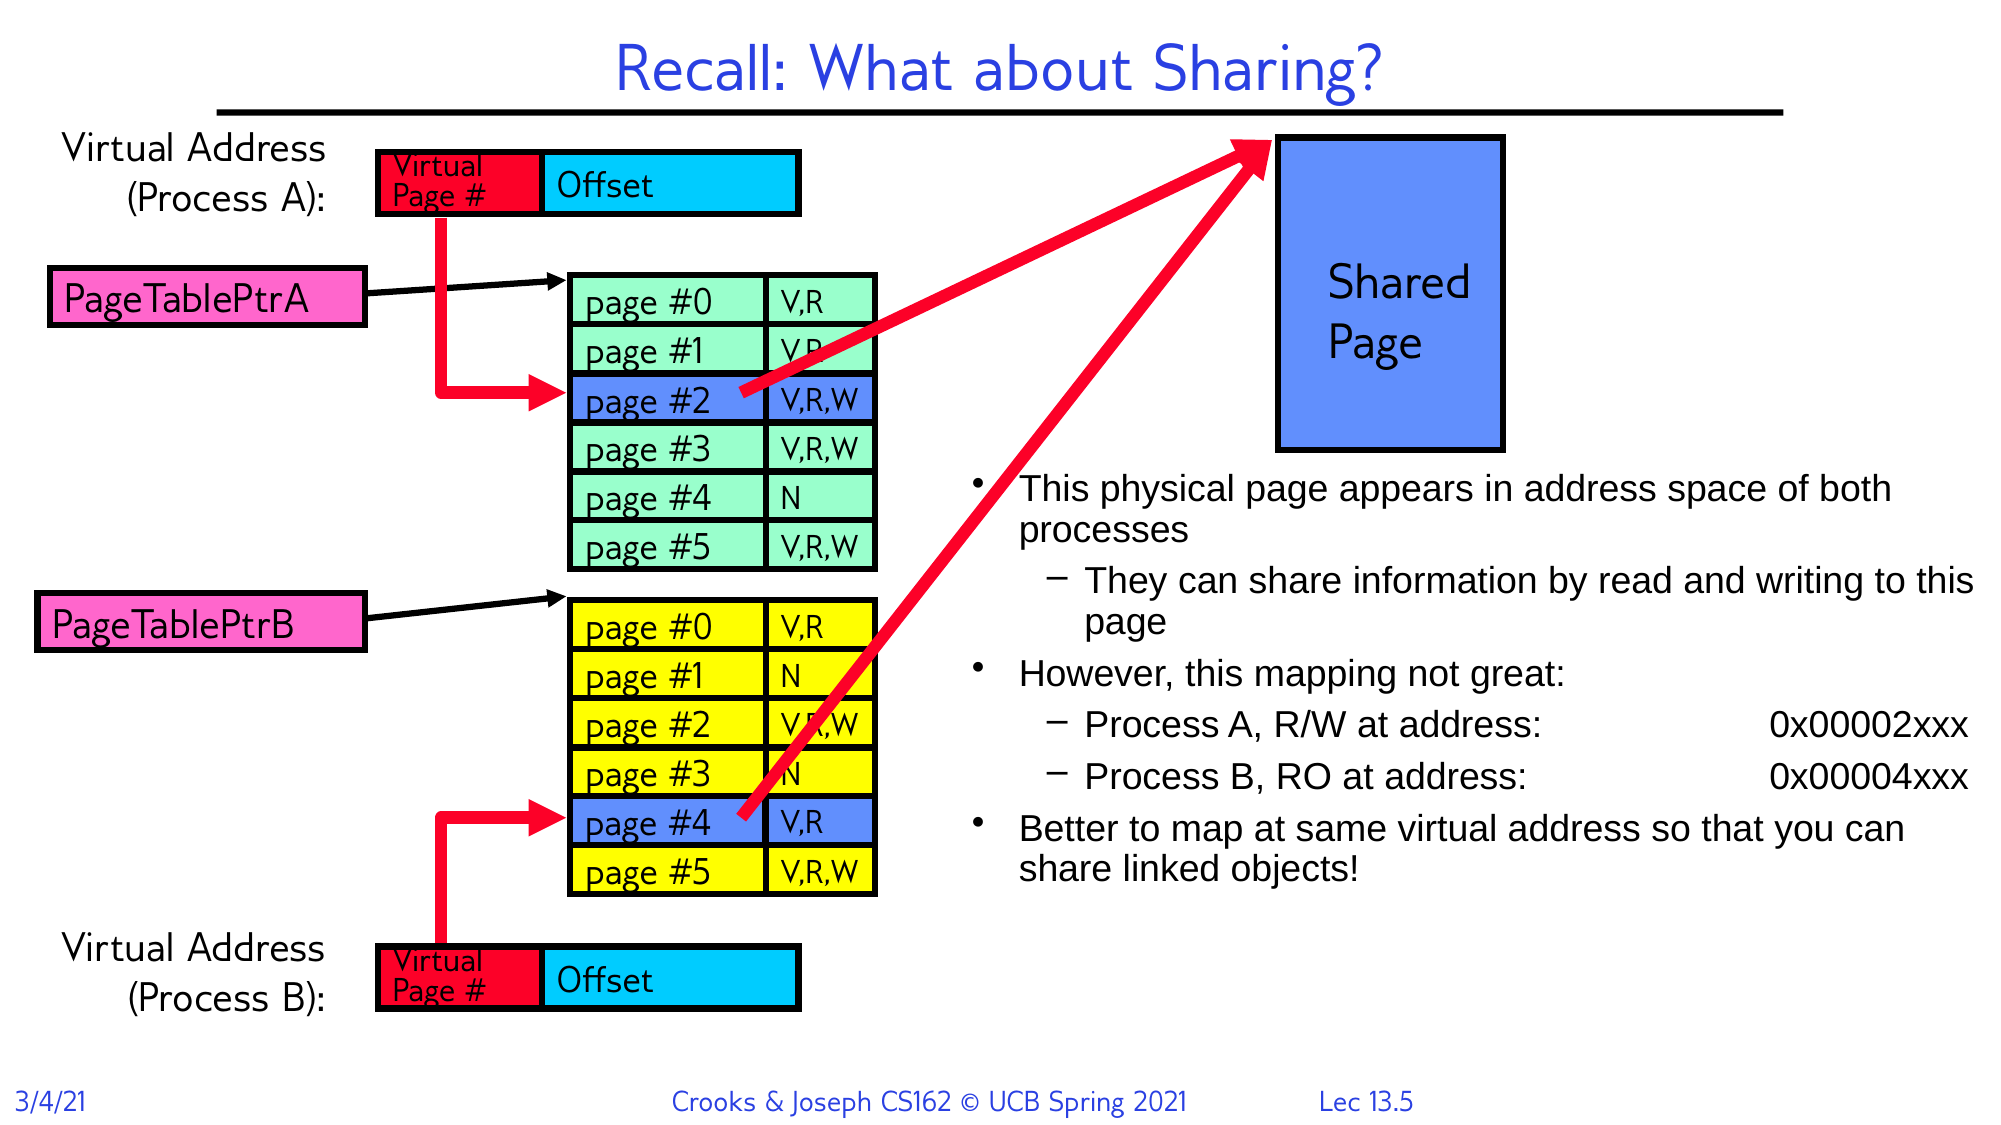

# Recall: What about Sharing?
Virtual Address
(Process A):
Virtual
Page #
Offset

Shared
Page

PageTablePtrA
page #0
V,R
page #1
V,R
page #2
V,R,W
page #3
V,R,W
page #4
N
page #5
V,R,W

page #2
V,R,W
This physical page appears in address space of both processes
They can share information by read and writing to this page
However, this mapping not great:
Process A, R/W at address:	0x00002xxx
Process B, RO at address:	0x00004xxx
Better to map at same virtual address so that you can share linked objects!

PageTablePtrB

page #0
V,R
page #1
N
page #2
V,R,W
page #3
N
page #4
V,R
page #5
V,R,W
page #4
V,R

Virtual Address
(Process B):
Virtual
Page #
Offset